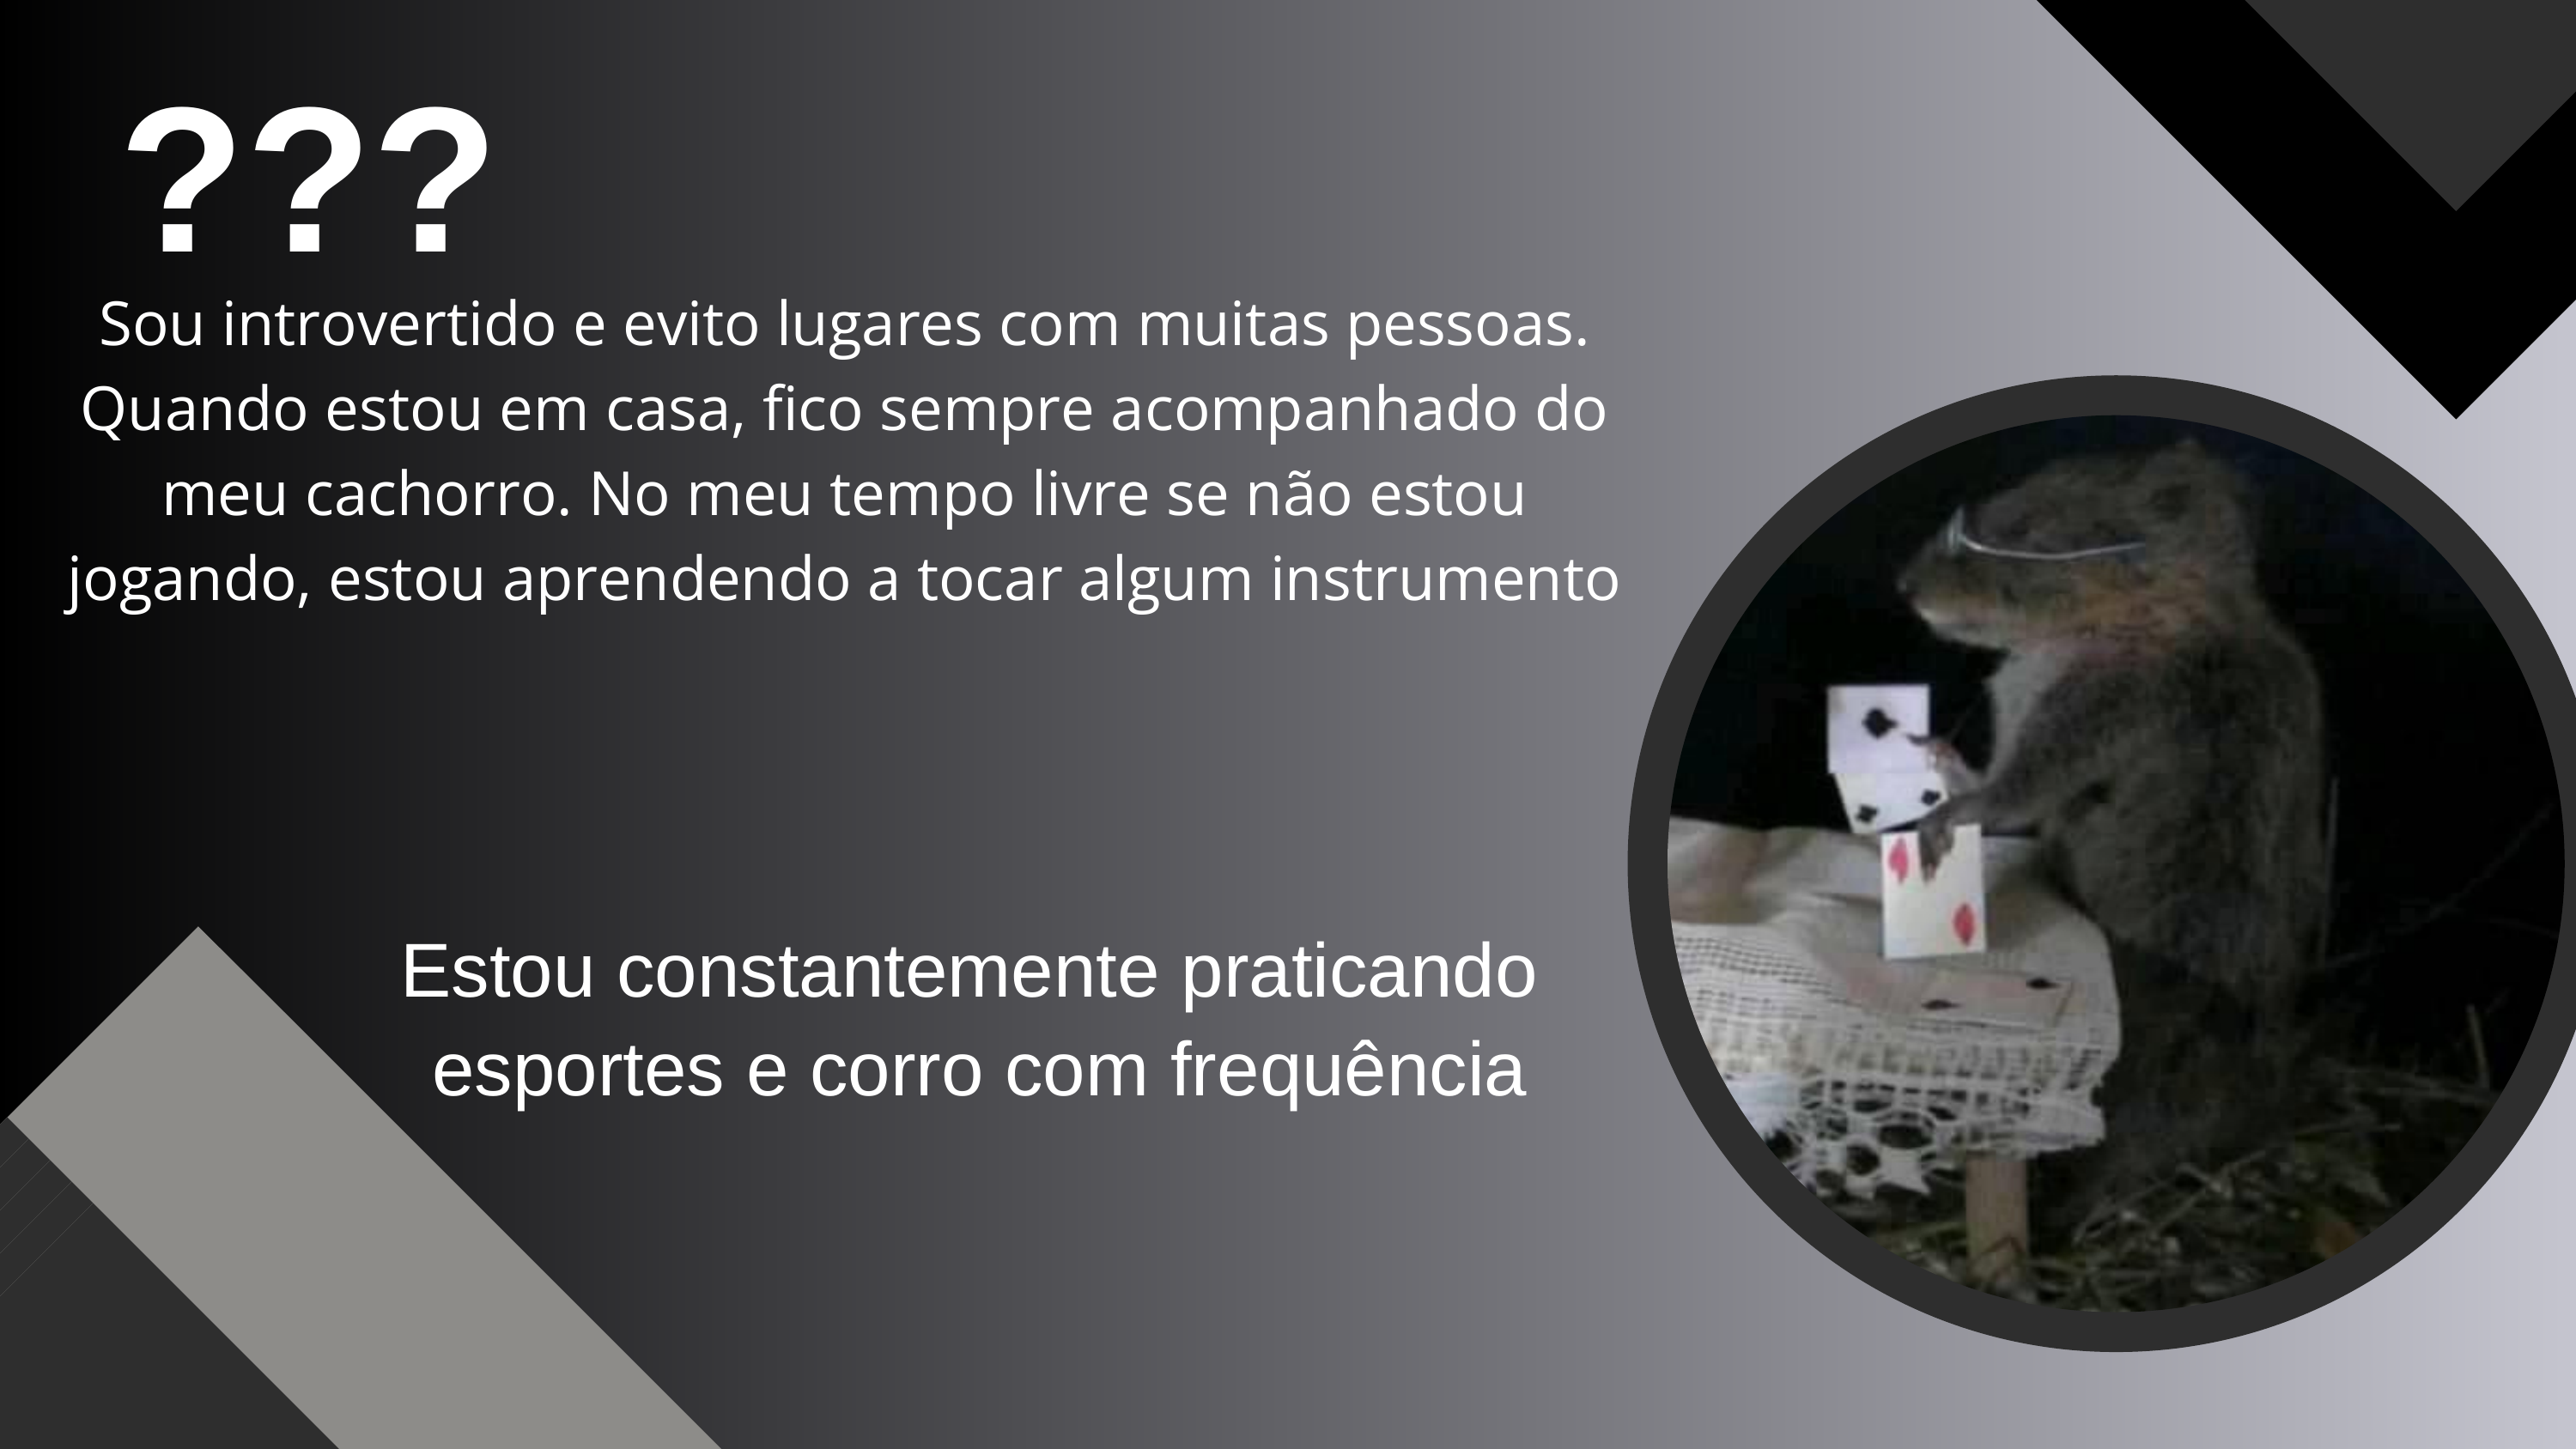

???
Sou introvertido e evito lugares com muitas pessoas.
Quando estou em casa, fico sempre acompanhado do meu cachorro. No meu tempo livre se não estou jogando, estou aprendendo a tocar algum instrumento

Estou constantemente praticando
esportes e corro com frequência